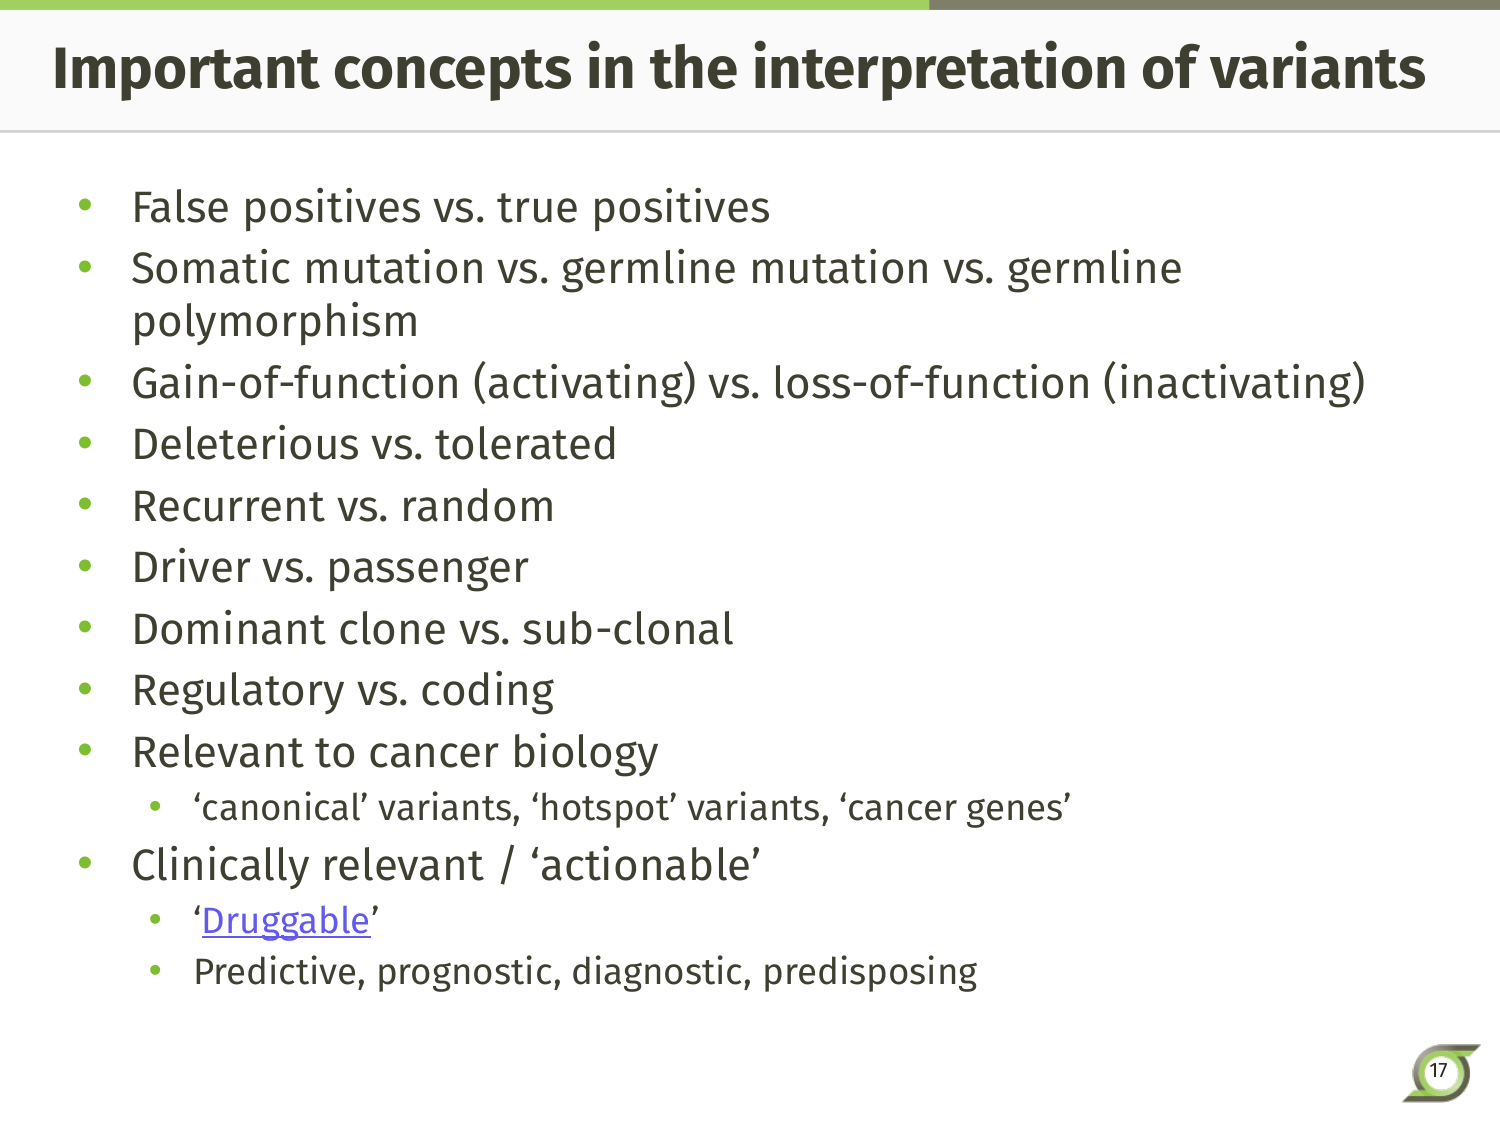

# Important concepts in the interpretation of variants
False positives vs. true positives
Somatic mutation vs. germline mutation vs. germline polymorphism
Gain-of-function (activating) vs. loss-of-function (inactivating)
Deleterious vs. tolerated
Recurrent vs. random
Driver vs. passenger
Dominant clone vs. sub-clonal
Regulatory vs. coding
Relevant to cancer biology
‘canonical’ variants, ‘hotspot’ variants, ‘cancer genes’
Clinically relevant / ‘actionable’
‘Druggable’
Predictive, prognostic, diagnostic, predisposing